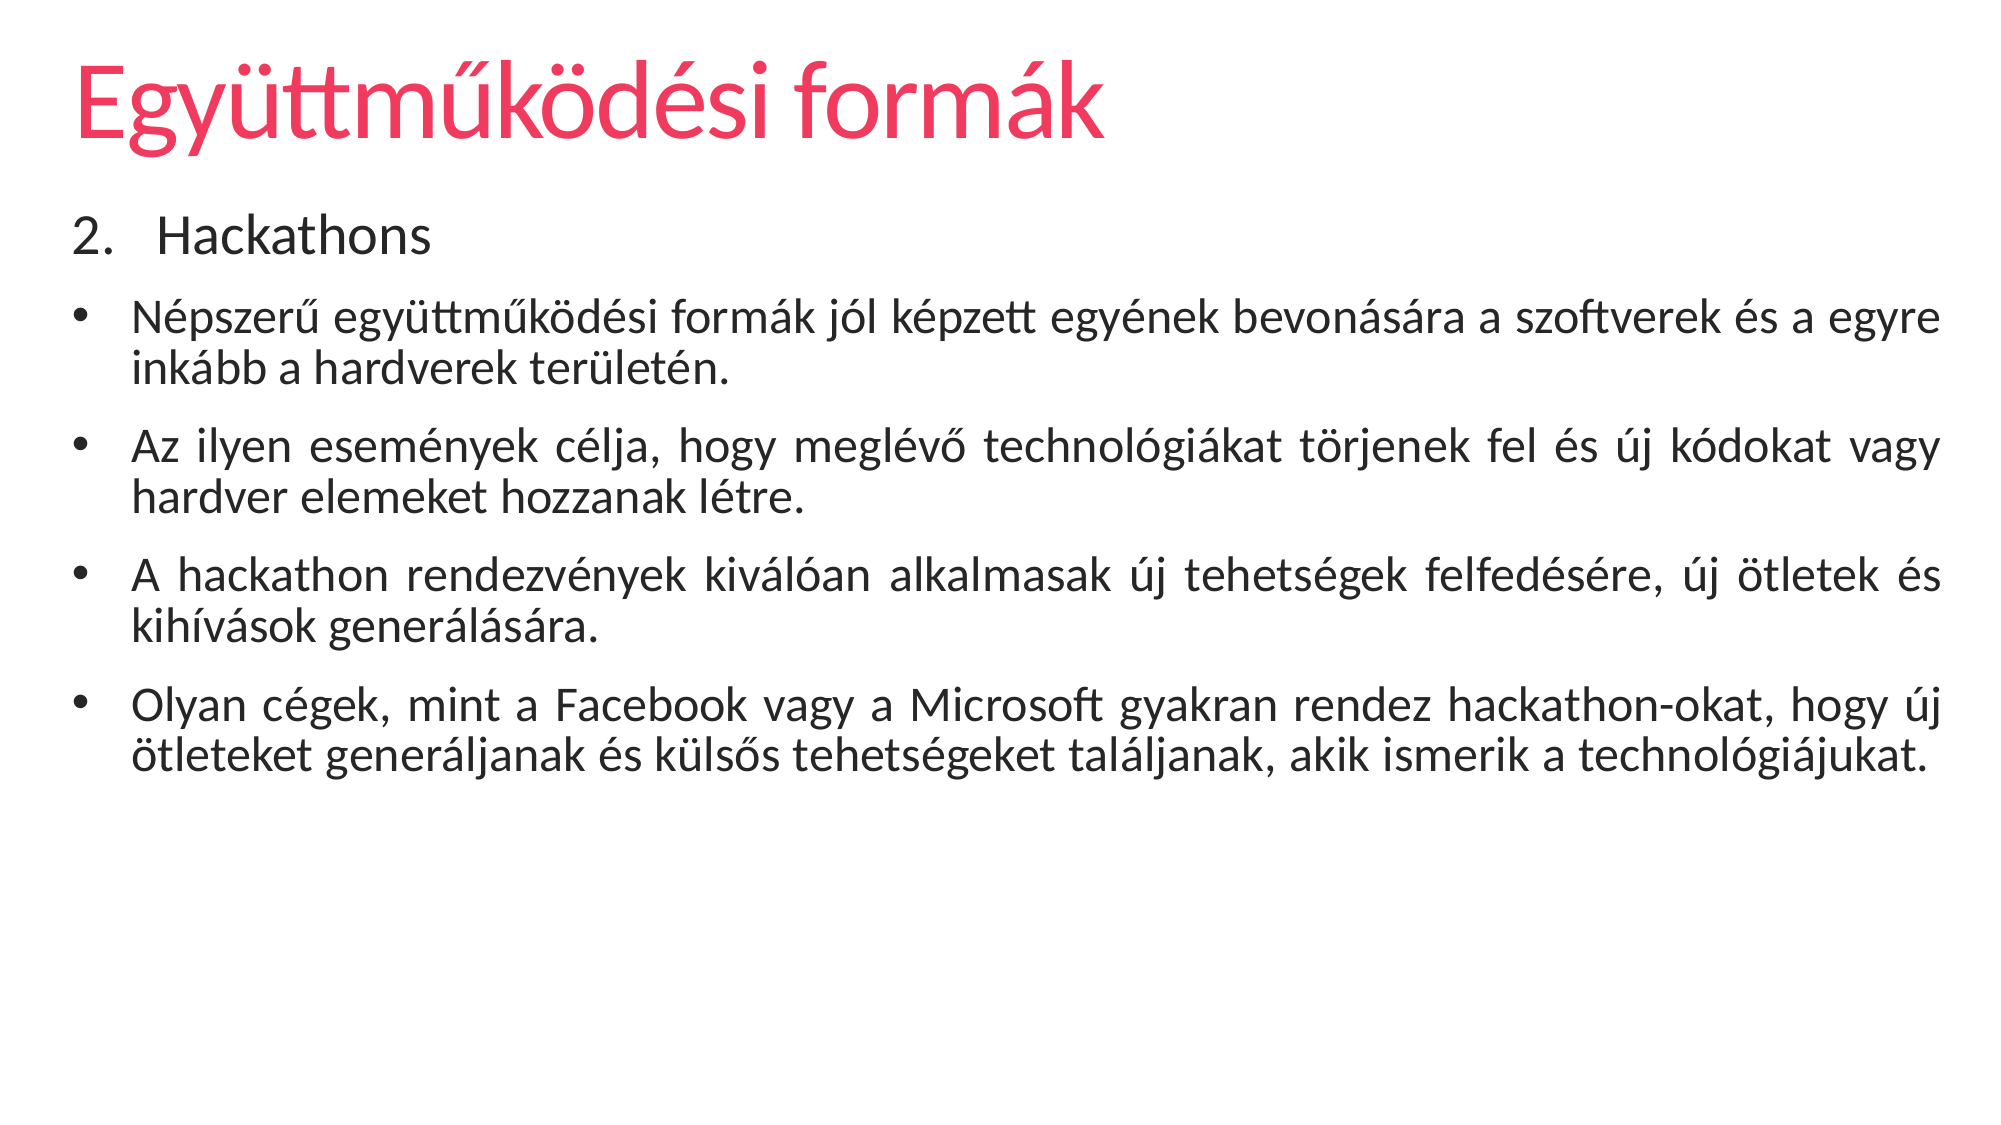

# Együttműködési formák
Hackathons
Népszerű együttműködési formák jól képzett egyének bevonására a szoftverek és a egyre inkább a hardverek területén.
Az ilyen események célja, hogy meglévő technológiákat törjenek fel és új kódokat vagy hardver elemeket hozzanak létre.
A hackathon rendezvények kiválóan alkalmasak új tehetségek felfedésére, új ötletek és kihívások generálására.
Olyan cégek, mint a Facebook vagy a Microsoft gyakran rendez hackathon-okat, hogy új ötleteket generáljanak és külsős tehetségeket találjanak, akik ismerik a technológiájukat.